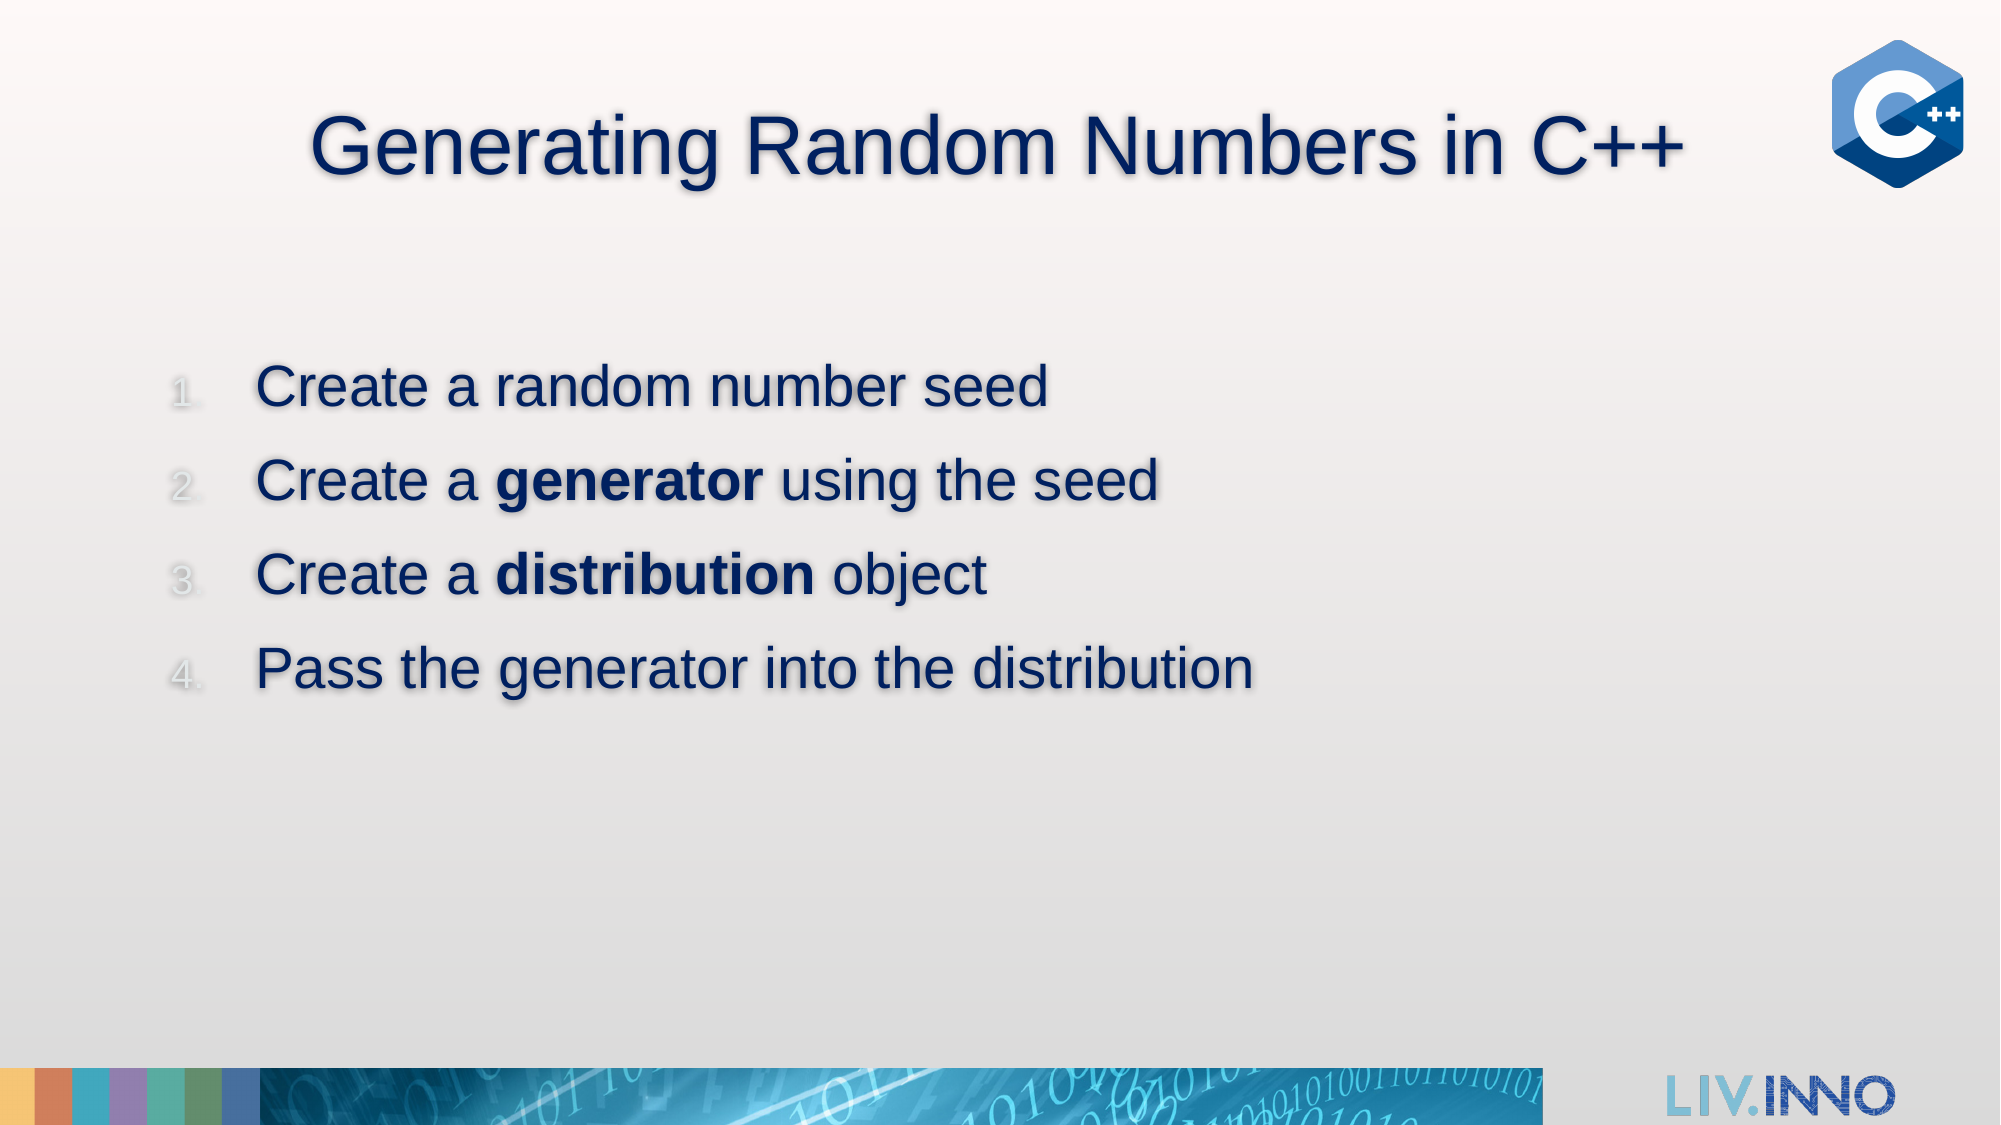

# Generating Random Numbers in C++
Create a random number seed
Create a generator using the seed
Create a distribution object
Pass the generator into the distribution